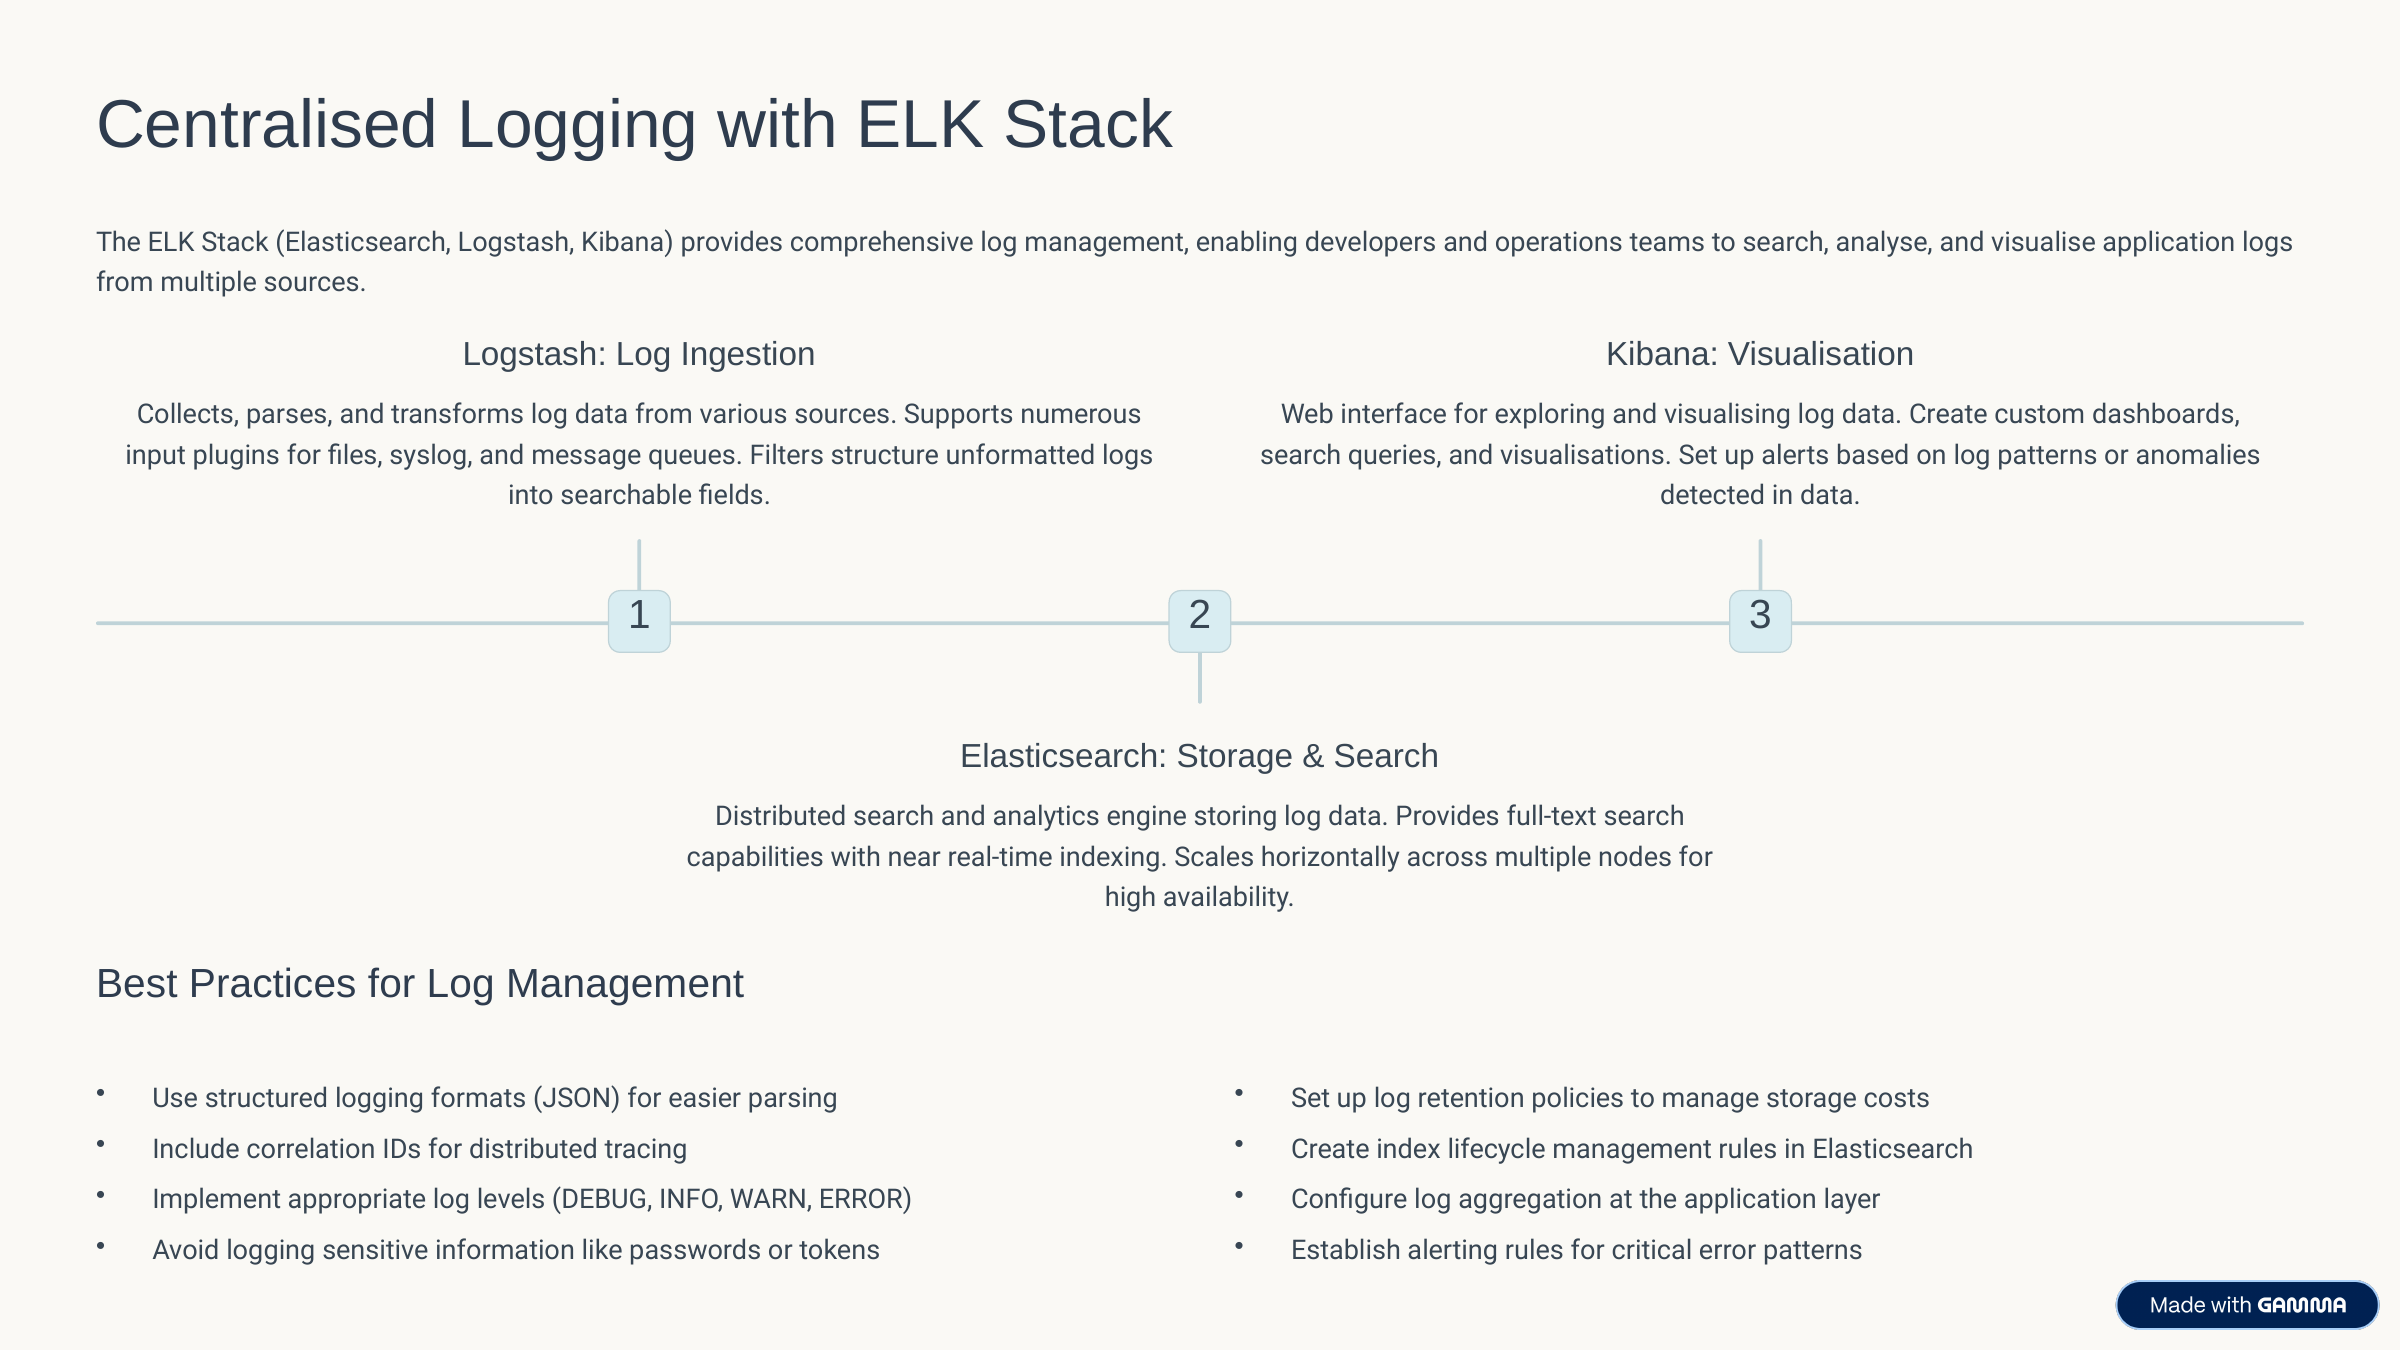

Centralised Logging with ELK Stack
The ELK Stack (Elasticsearch, Logstash, Kibana) provides comprehensive log management, enabling developers and operations teams to search, analyse, and visualise application logs from multiple sources.
Logstash: Log Ingestion
Kibana: Visualisation
Collects, parses, and transforms log data from various sources. Supports numerous input plugins for files, syslog, and message queues. Filters structure unformatted logs into searchable fields.
Web interface for exploring and visualising log data. Create custom dashboards, search queries, and visualisations. Set up alerts based on log patterns or anomalies detected in data.

1
2
3

Elasticsearch: Storage & Search
Distributed search and analytics engine storing log data. Provides full-text search capabilities with near real-time indexing. Scales horizontally across multiple nodes for high availability.
Best Practices for Log Management
Use structured logging formats (JSON) for easier parsing
Set up log retention policies to manage storage costs
Include correlation IDs for distributed tracing
Create index lifecycle management rules in Elasticsearch
Implement appropriate log levels (DEBUG, INFO, WARN, ERROR)
Configure log aggregation at the application layer
Avoid logging sensitive information like passwords or tokens
Establish alerting rules for critical error patterns